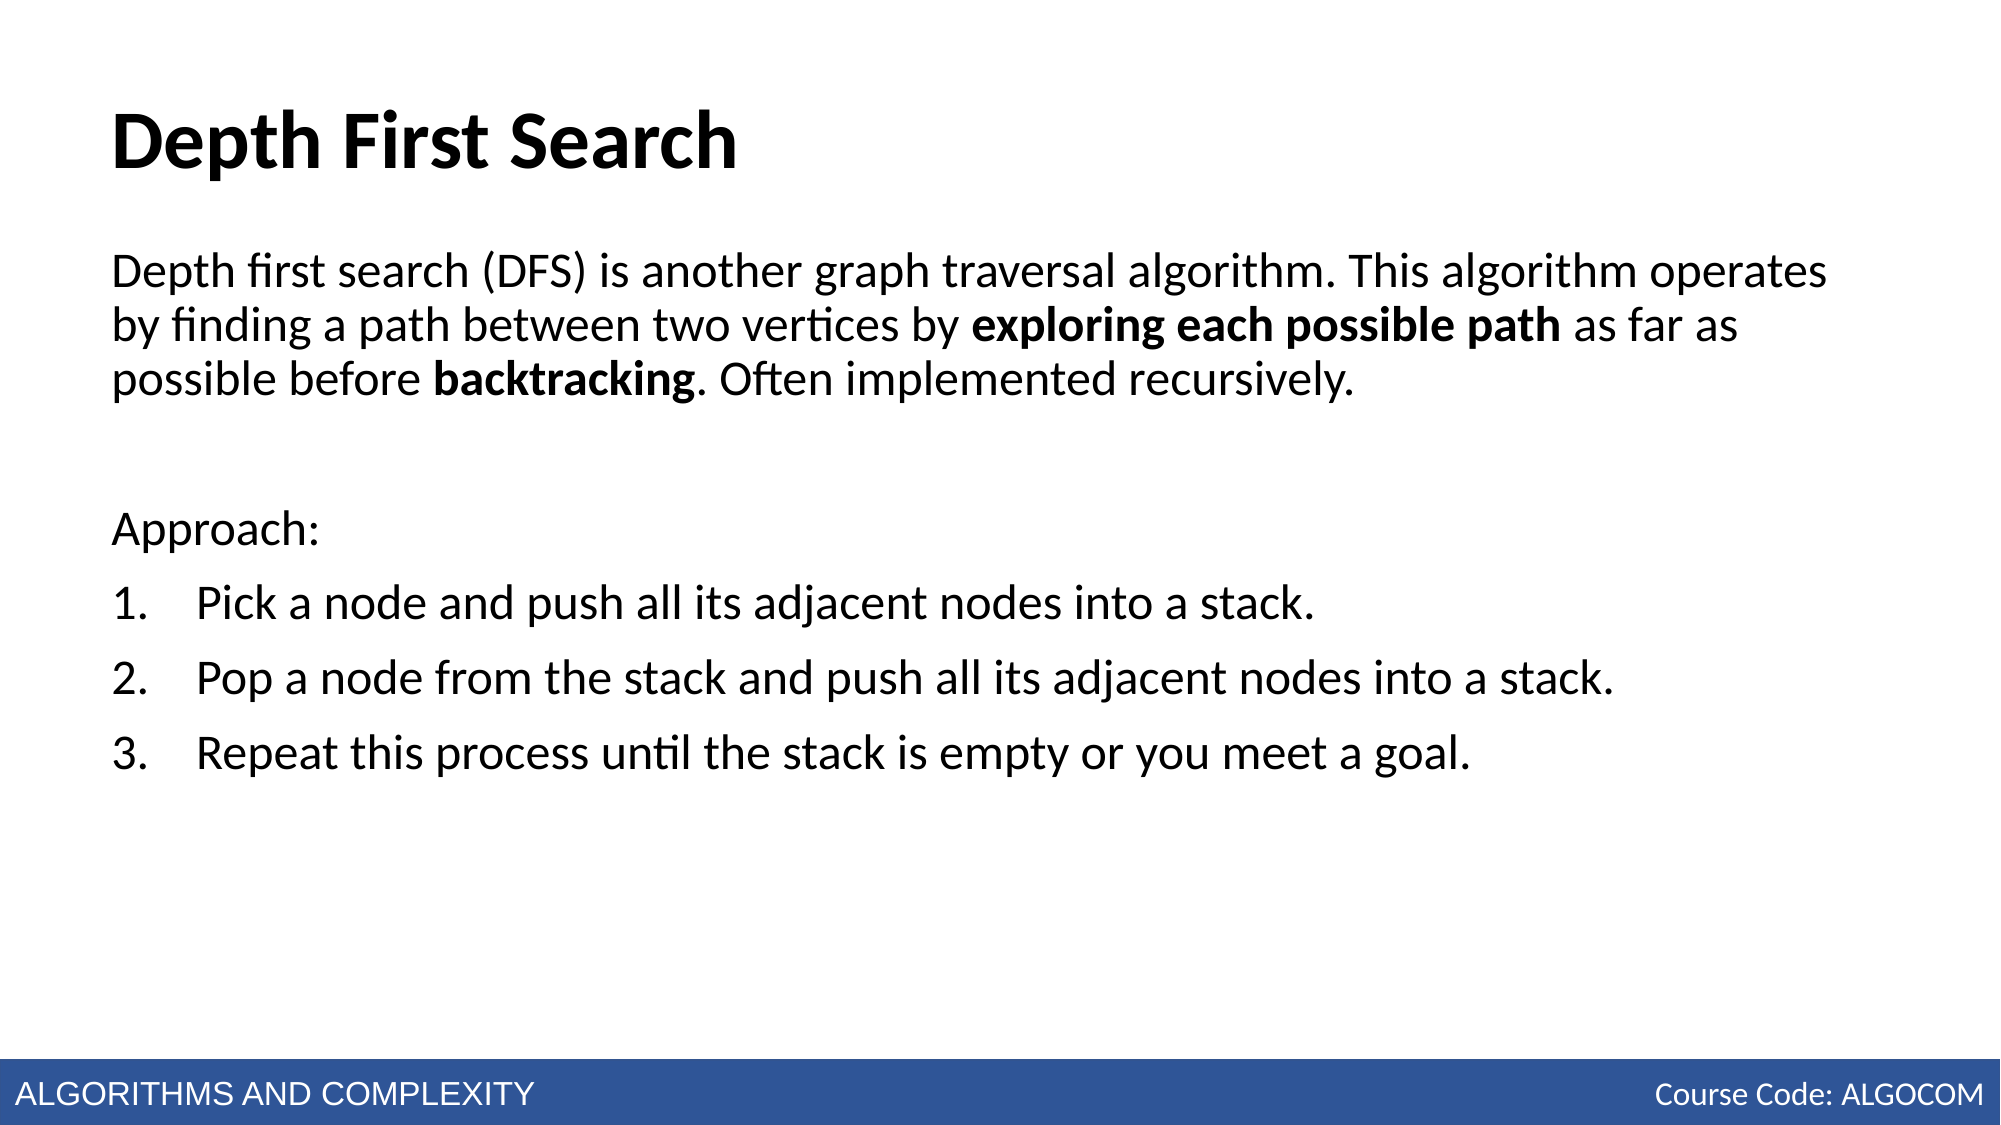

# Depth First Search
Depth first search (DFS) is another graph traversal algorithm. This algorithm operates by finding a path between two vertices by exploring each possible path as far as possible before backtracking. Often implemented recursively.

Approach:
Pick a node and push all its adjacent nodes into a stack.
Pop a node from the stack and push all its adjacent nodes into a stack.
Repeat this process until the stack is empty or you meet a goal.

ALGORITHMS AND COMPLEXITY
Course Code: ALGOCOM